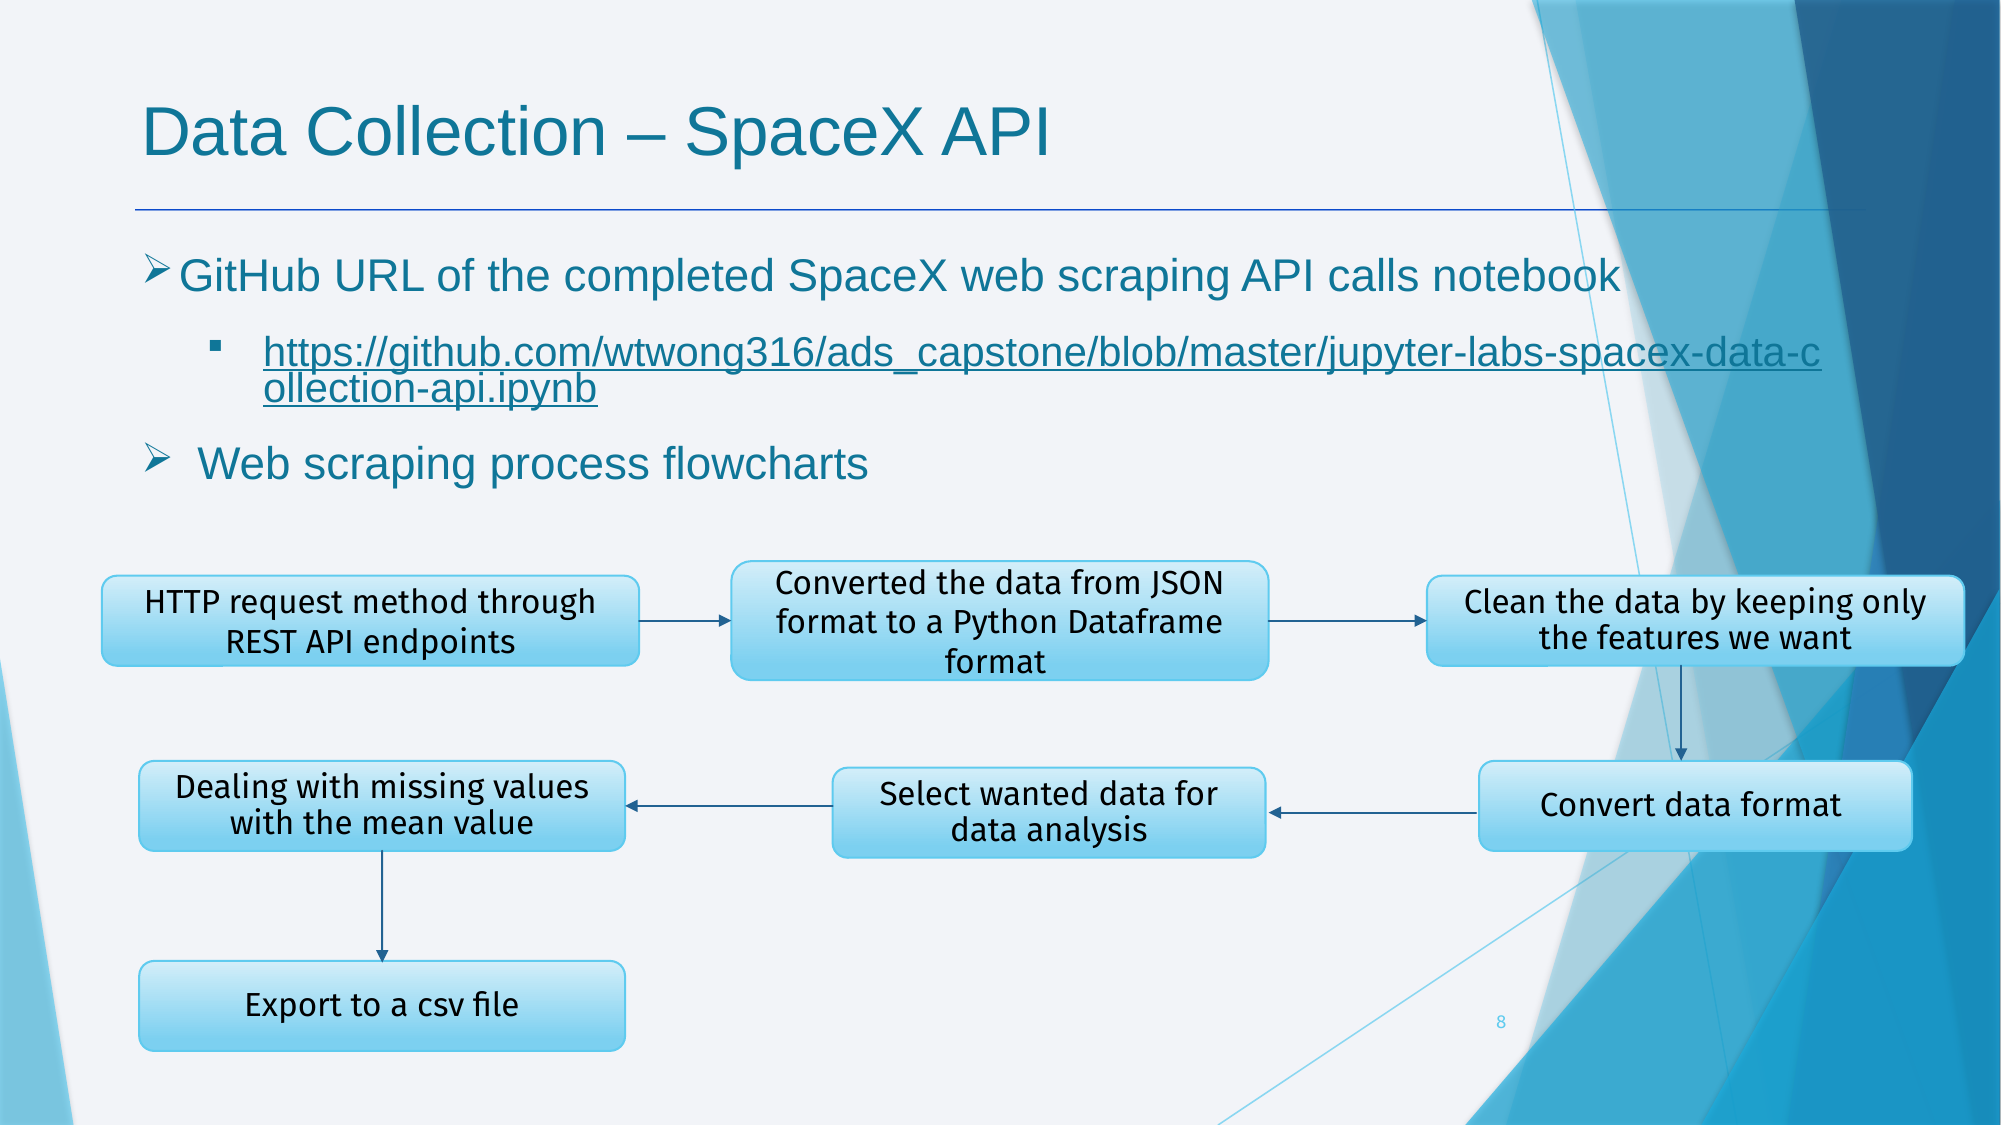

Data Collection – SpaceX API
GitHub URL of the completed SpaceX web scraping API calls notebook
https://github.com/wtwong316/ads_capstone/blob/master/jupyter-labs-spacex-data-collection-api.ipynb
Web scraping process flowcharts
Converted the data from JSON format to a Python Dataframe format
Clean the data by keeping only the features we want
HTTP request method through REST API endpoints
Dealing with missing values with the mean value
Convert data format
Select wanted data for data analysis
Export to a csv file
8